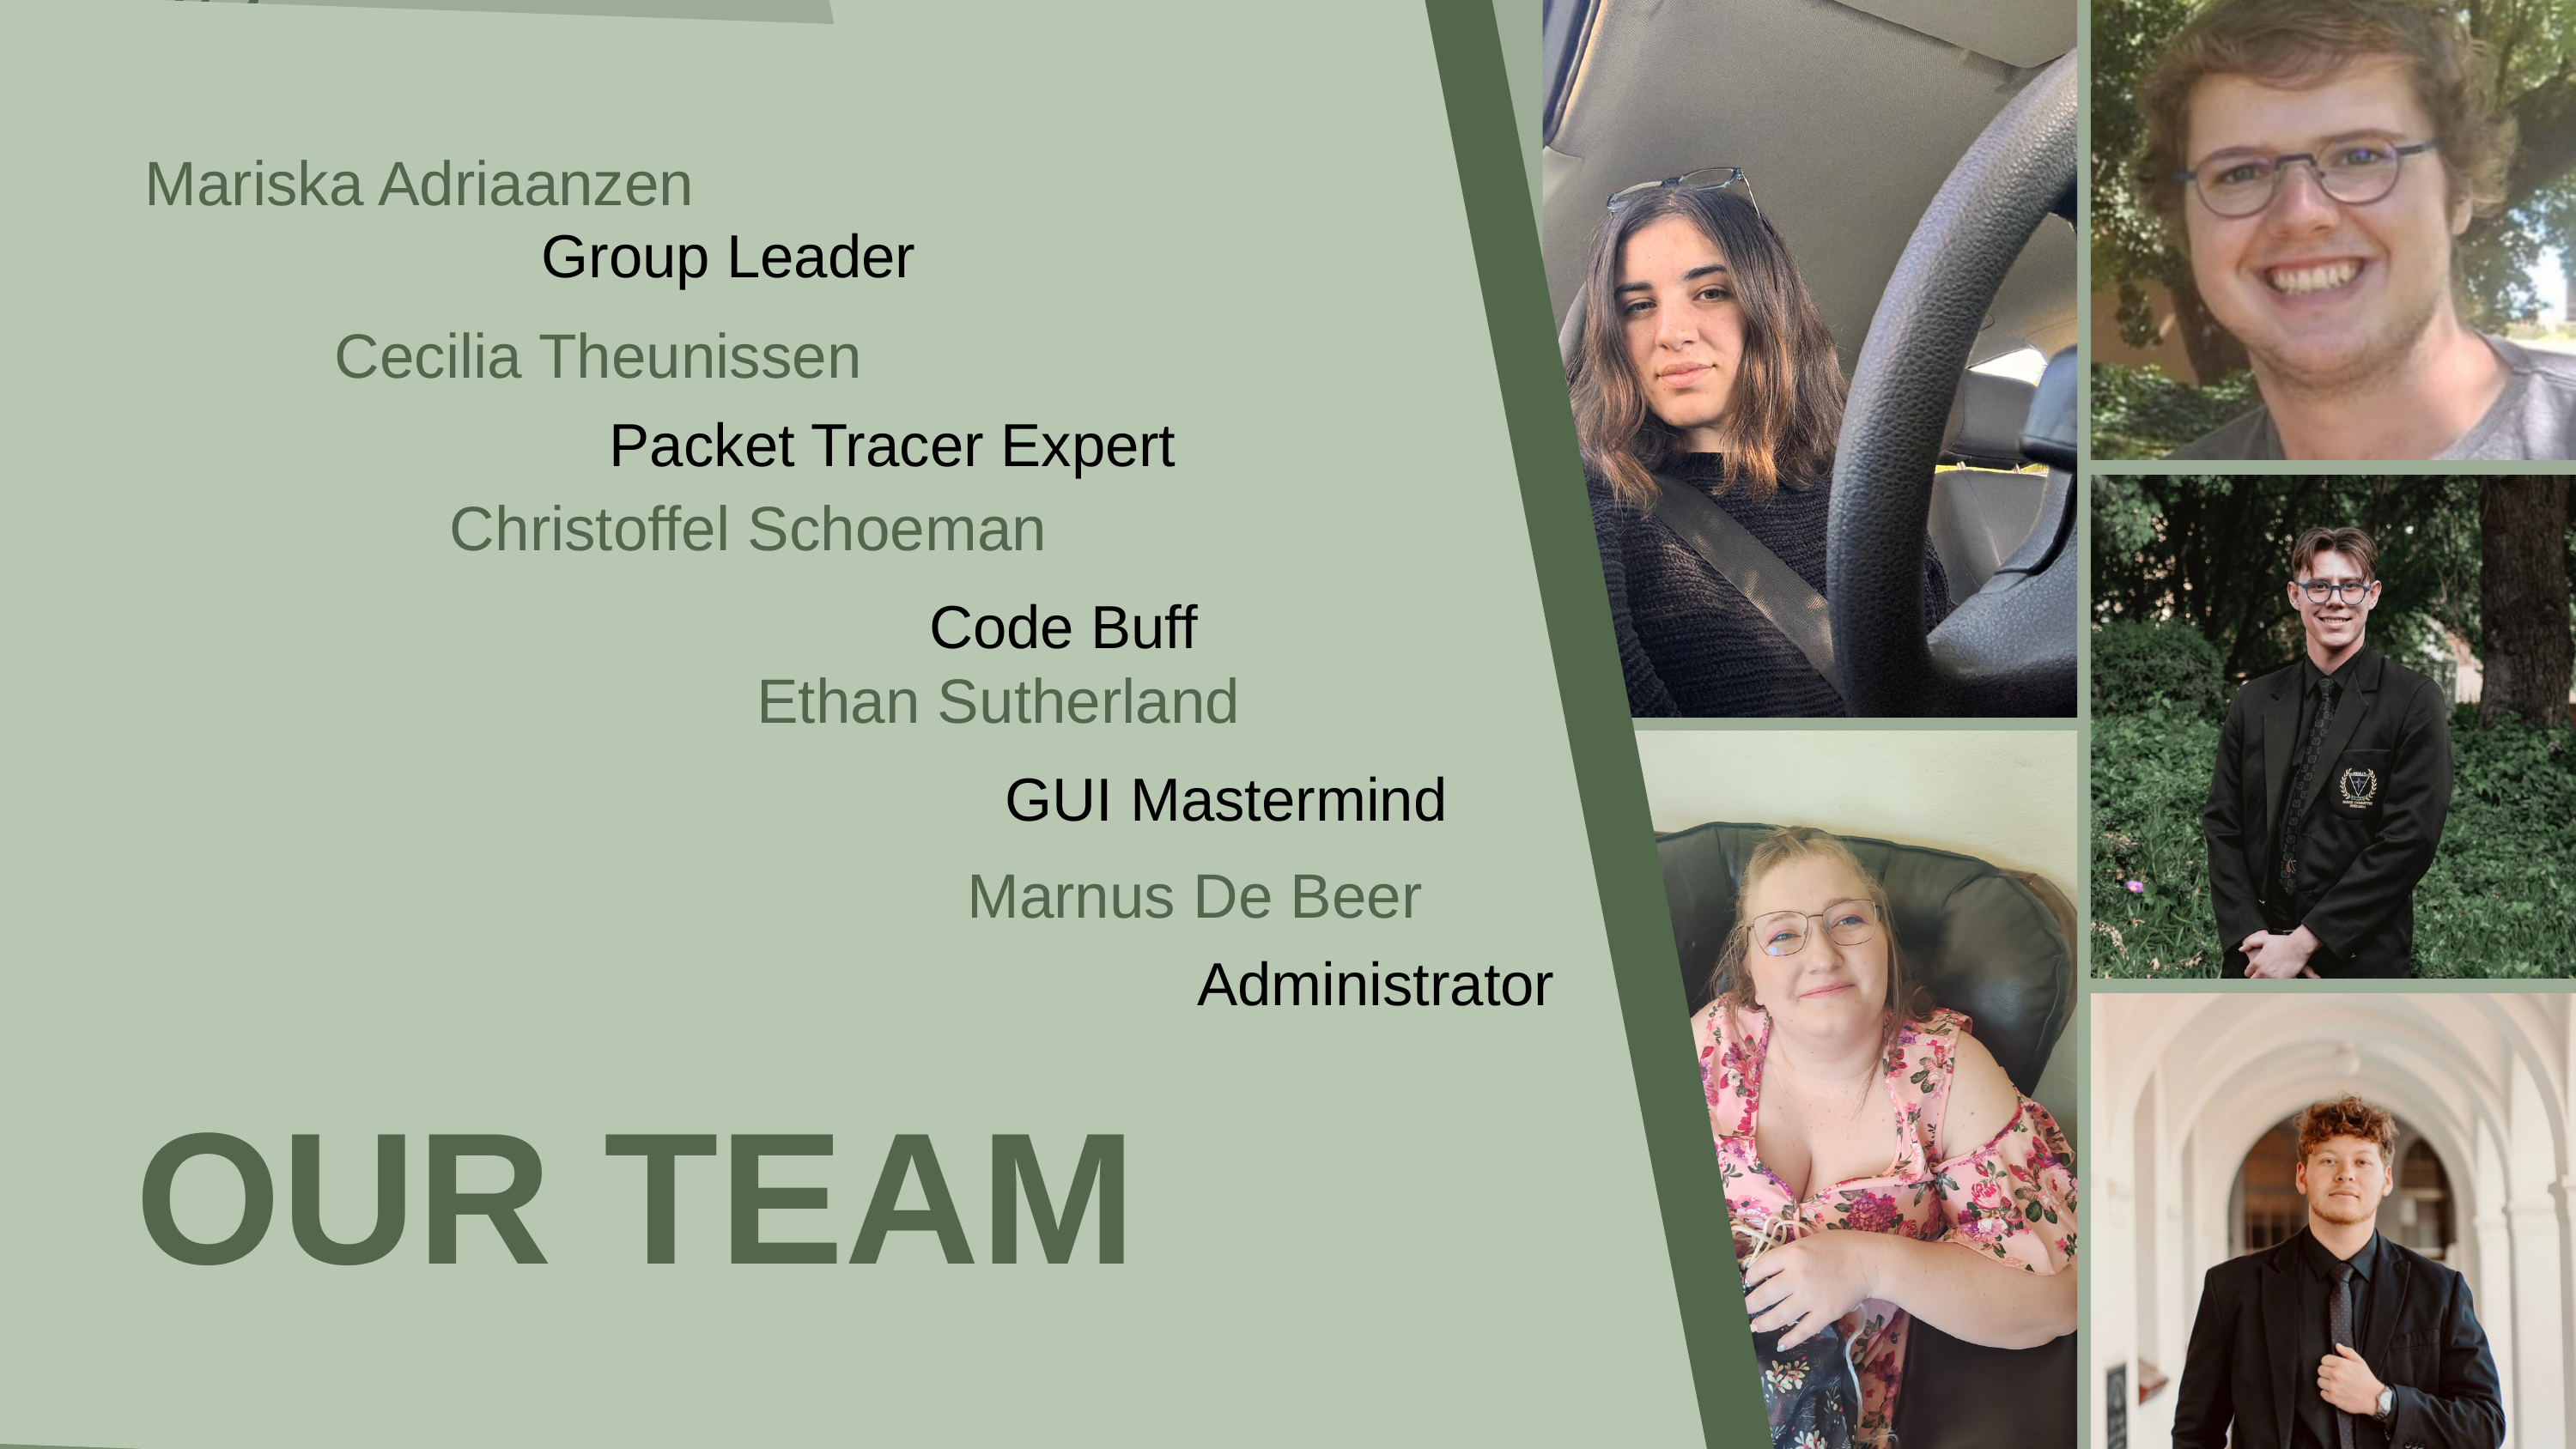

Mariska Adriaanzen
Group Leader
Cecilia Theunissen
Packet Tracer Expert

Christoffel Schoeman
Code Buff
Ethan Sutherland

GUI Mastermind
Marnus De Beer
Administrator

OUR TEAM